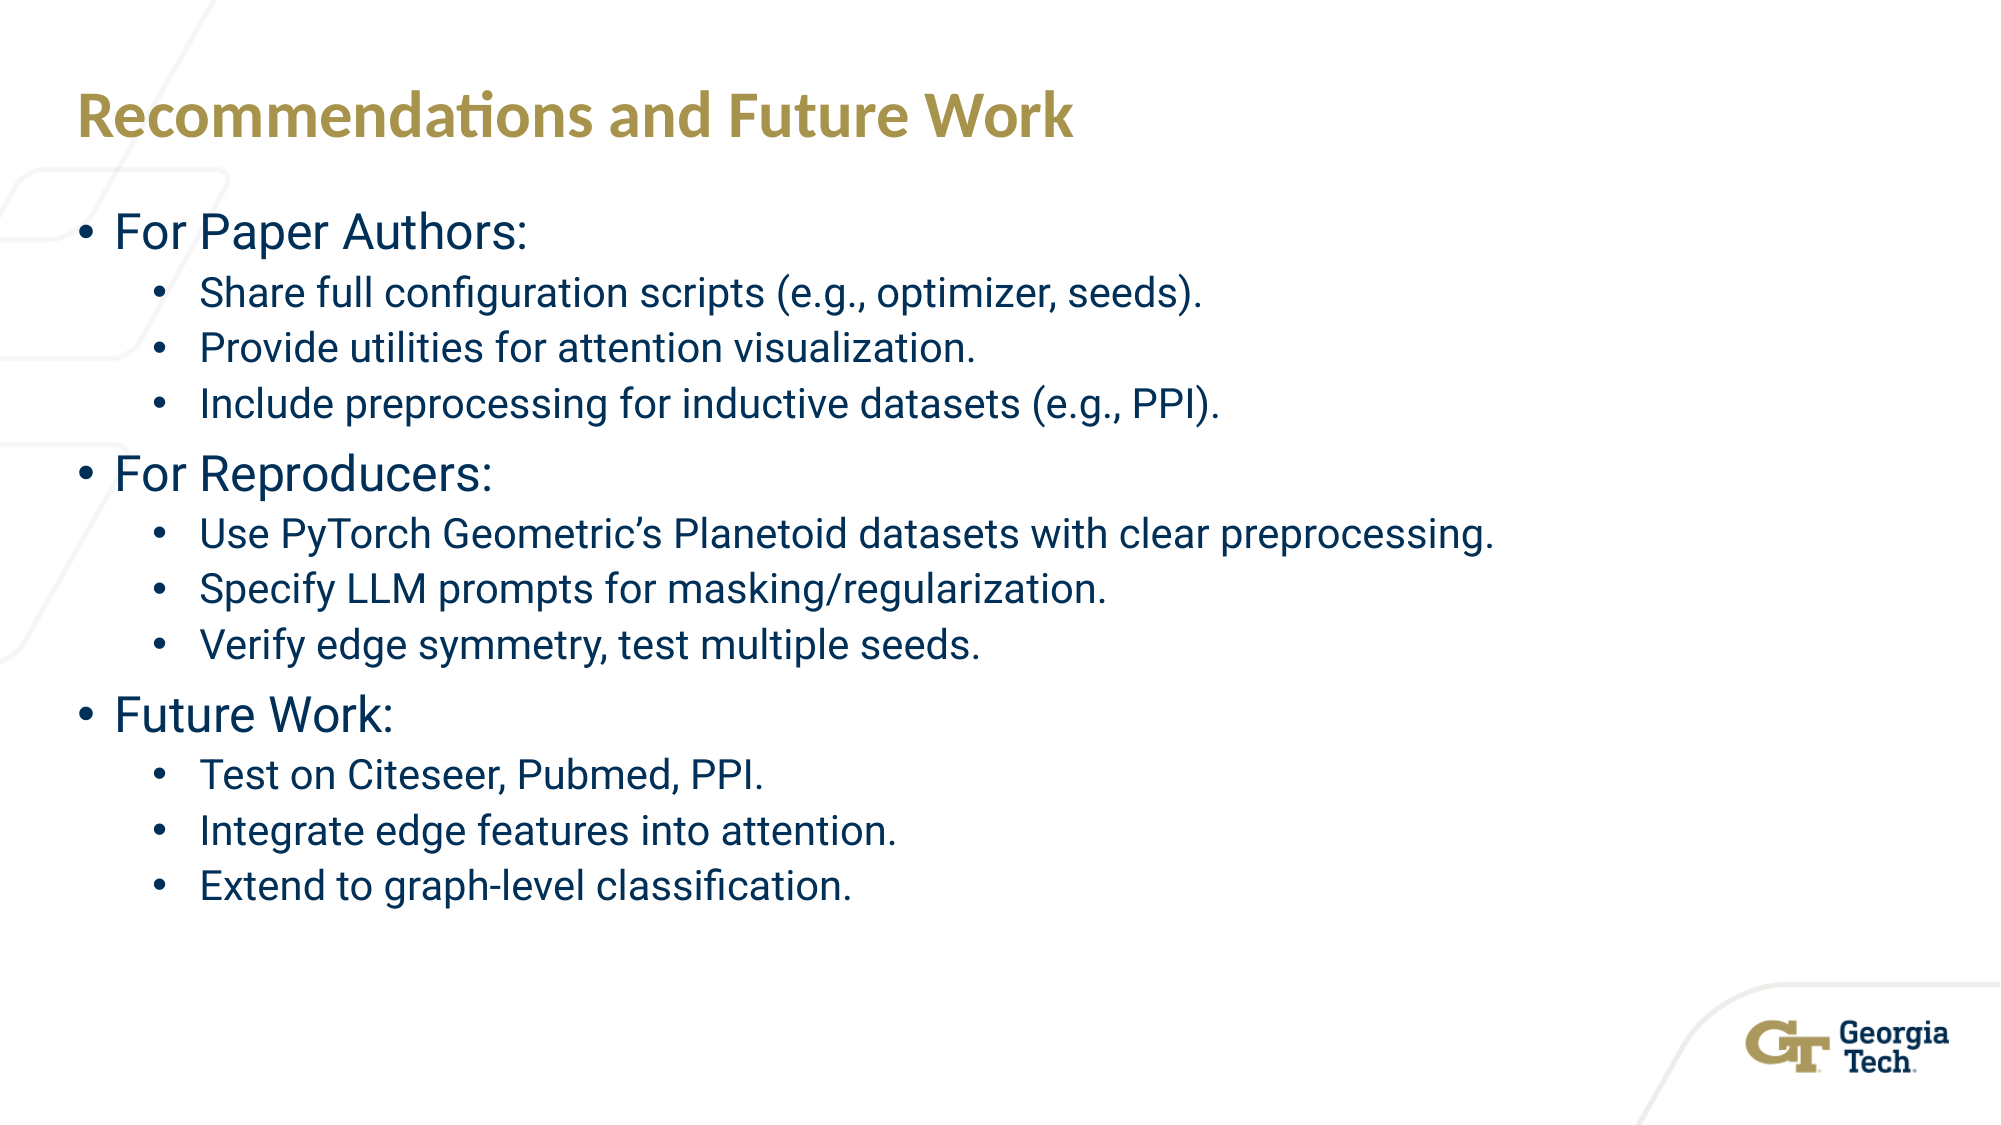

# Recommendations and Future Work
For Paper Authors:
Share full configuration scripts (e.g., optimizer, seeds).
Provide utilities for attention visualization.
Include preprocessing for inductive datasets (e.g., PPI).
For Reproducers:
Use PyTorch Geometric’s Planetoid datasets with clear preprocessing.
Specify LLM prompts for masking/regularization.
Verify edge symmetry, test multiple seeds.
Future Work:
Test on Citeseer, Pubmed, PPI.
Integrate edge features into attention.
Extend to graph-level classification.